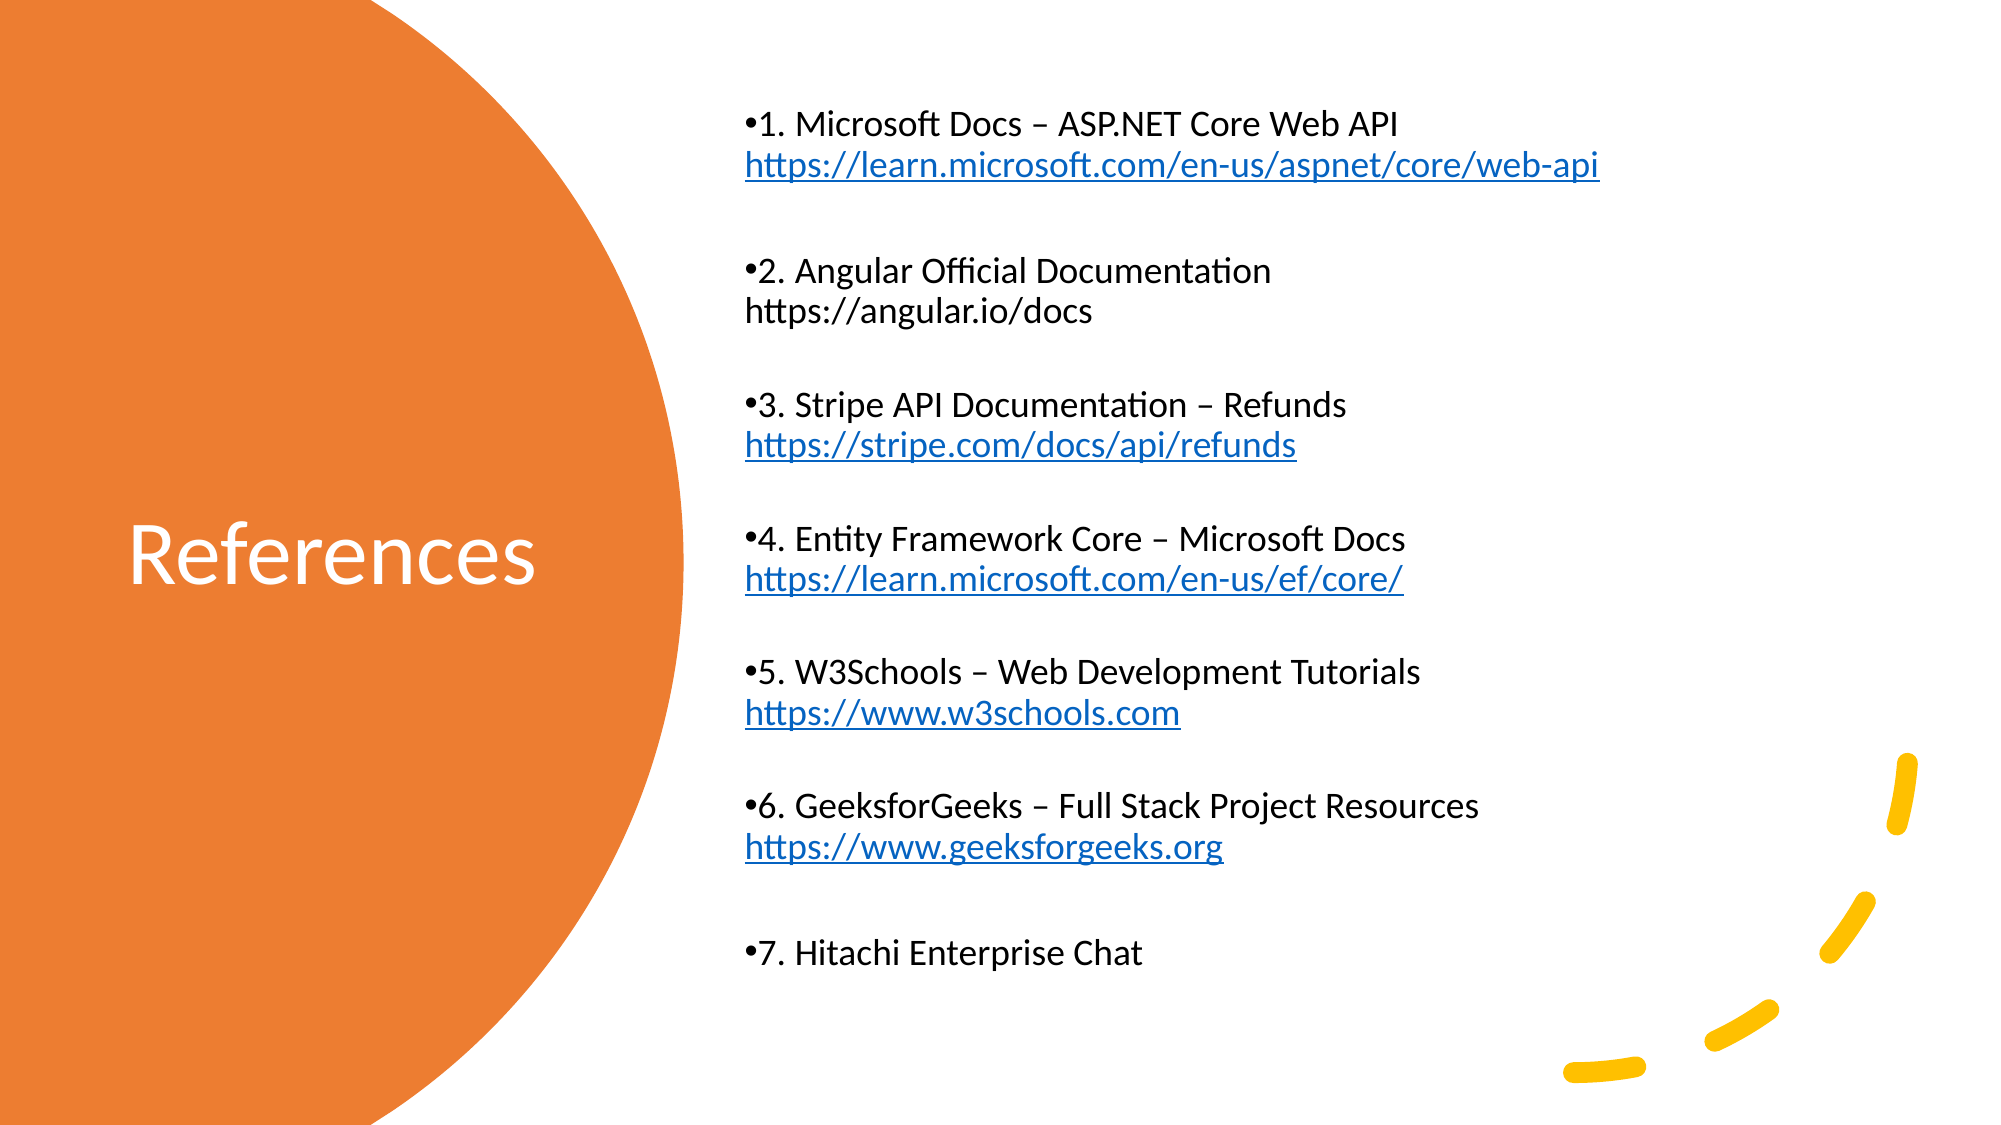

1. Microsoft Docs – ASP.NET Core Web API
https://learn.microsoft.com/en-us/aspnet/core/web-api

2. Angular Official Documentation
https://angular.io/docs
3. Stripe API Documentation – Refunds
https://stripe.com/docs/api/refunds
4. Entity Framework Core – Microsoft Docs
https://learn.microsoft.com/en-us/ef/core/
5. W3Schools – Web Development Tutorials
https://www.w3schools.com
6. GeeksforGeeks – Full Stack Project Resources
https://www.geeksforgeeks.org

7. Hitachi Enterprise Chat

References